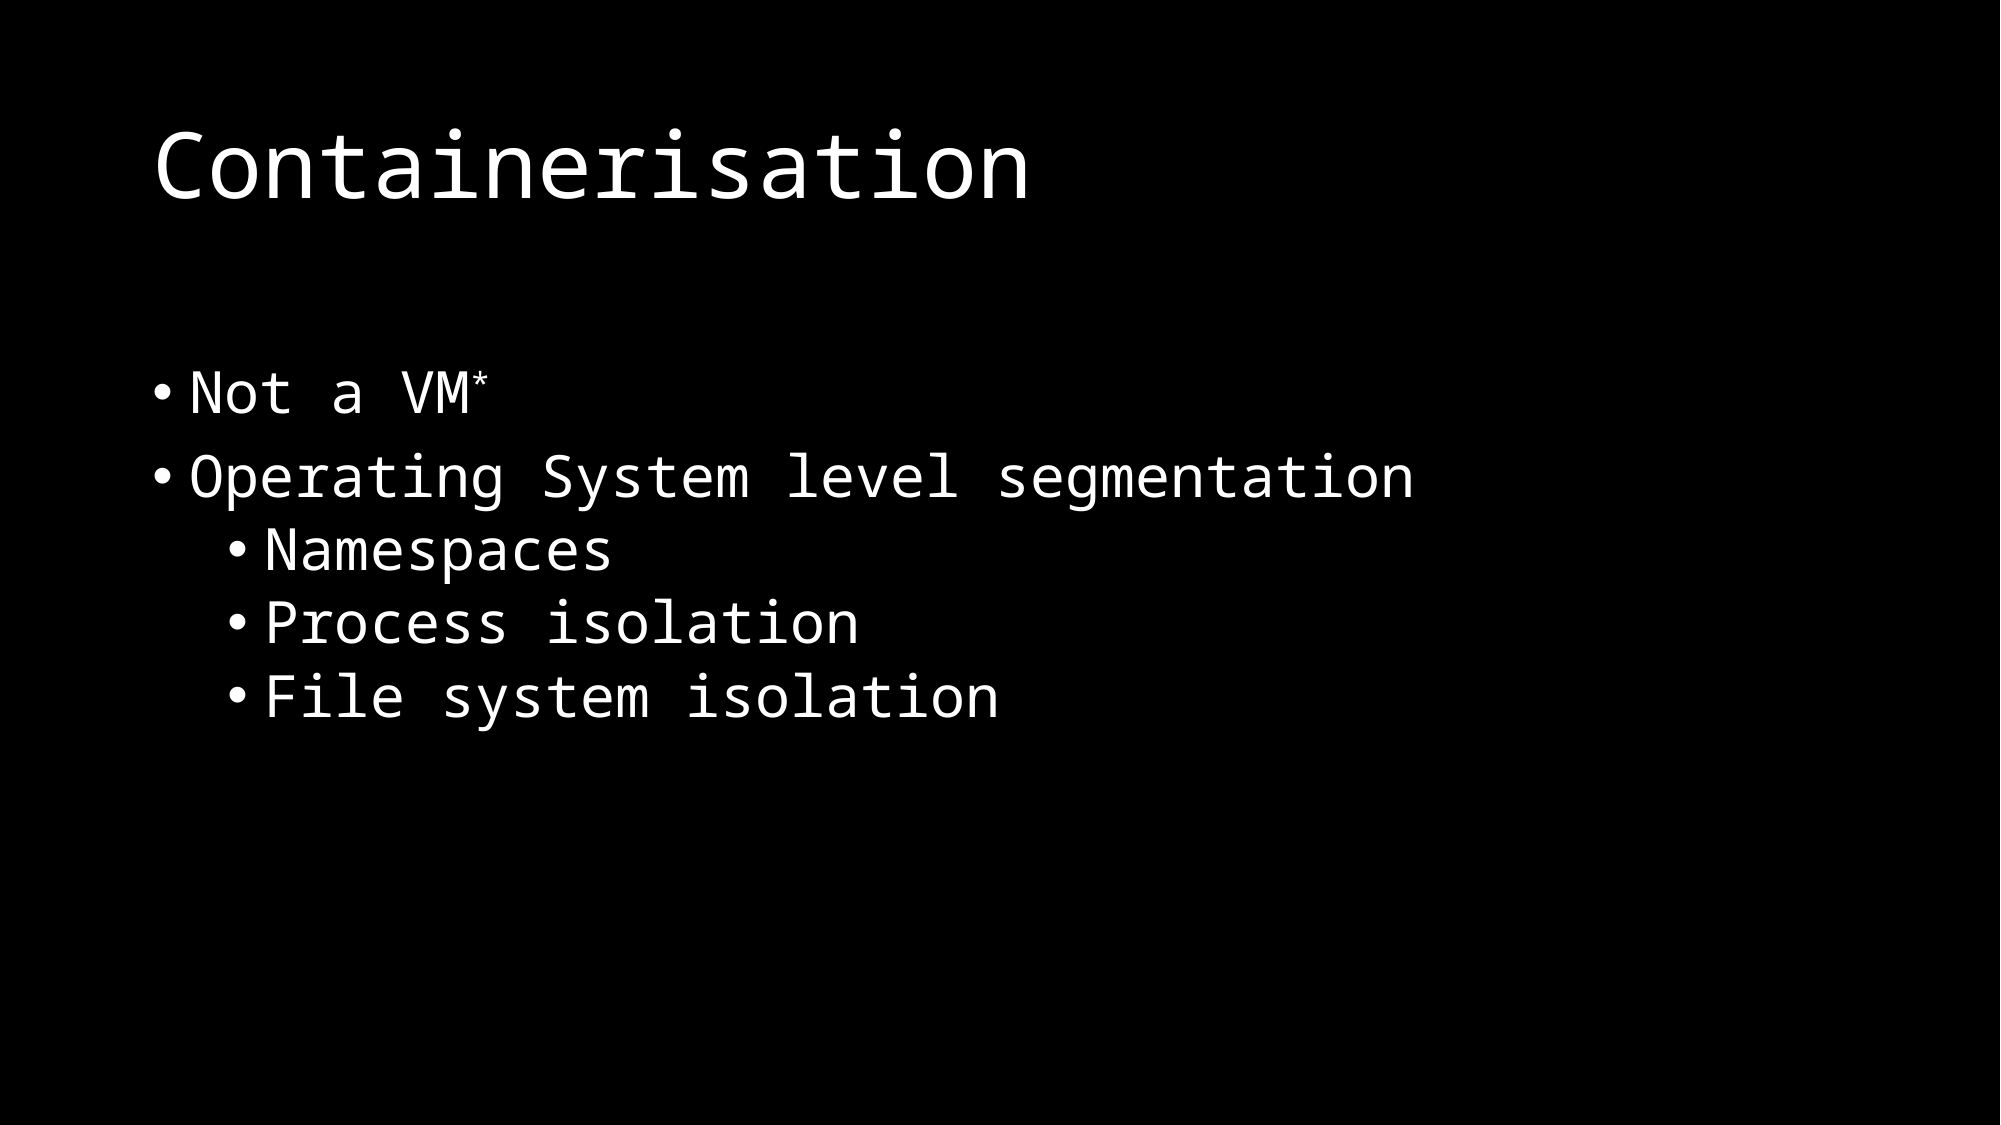

# Containerisation

Not a VM*
Operating System level segmentation
Namespaces
Process isolation
File system isolation